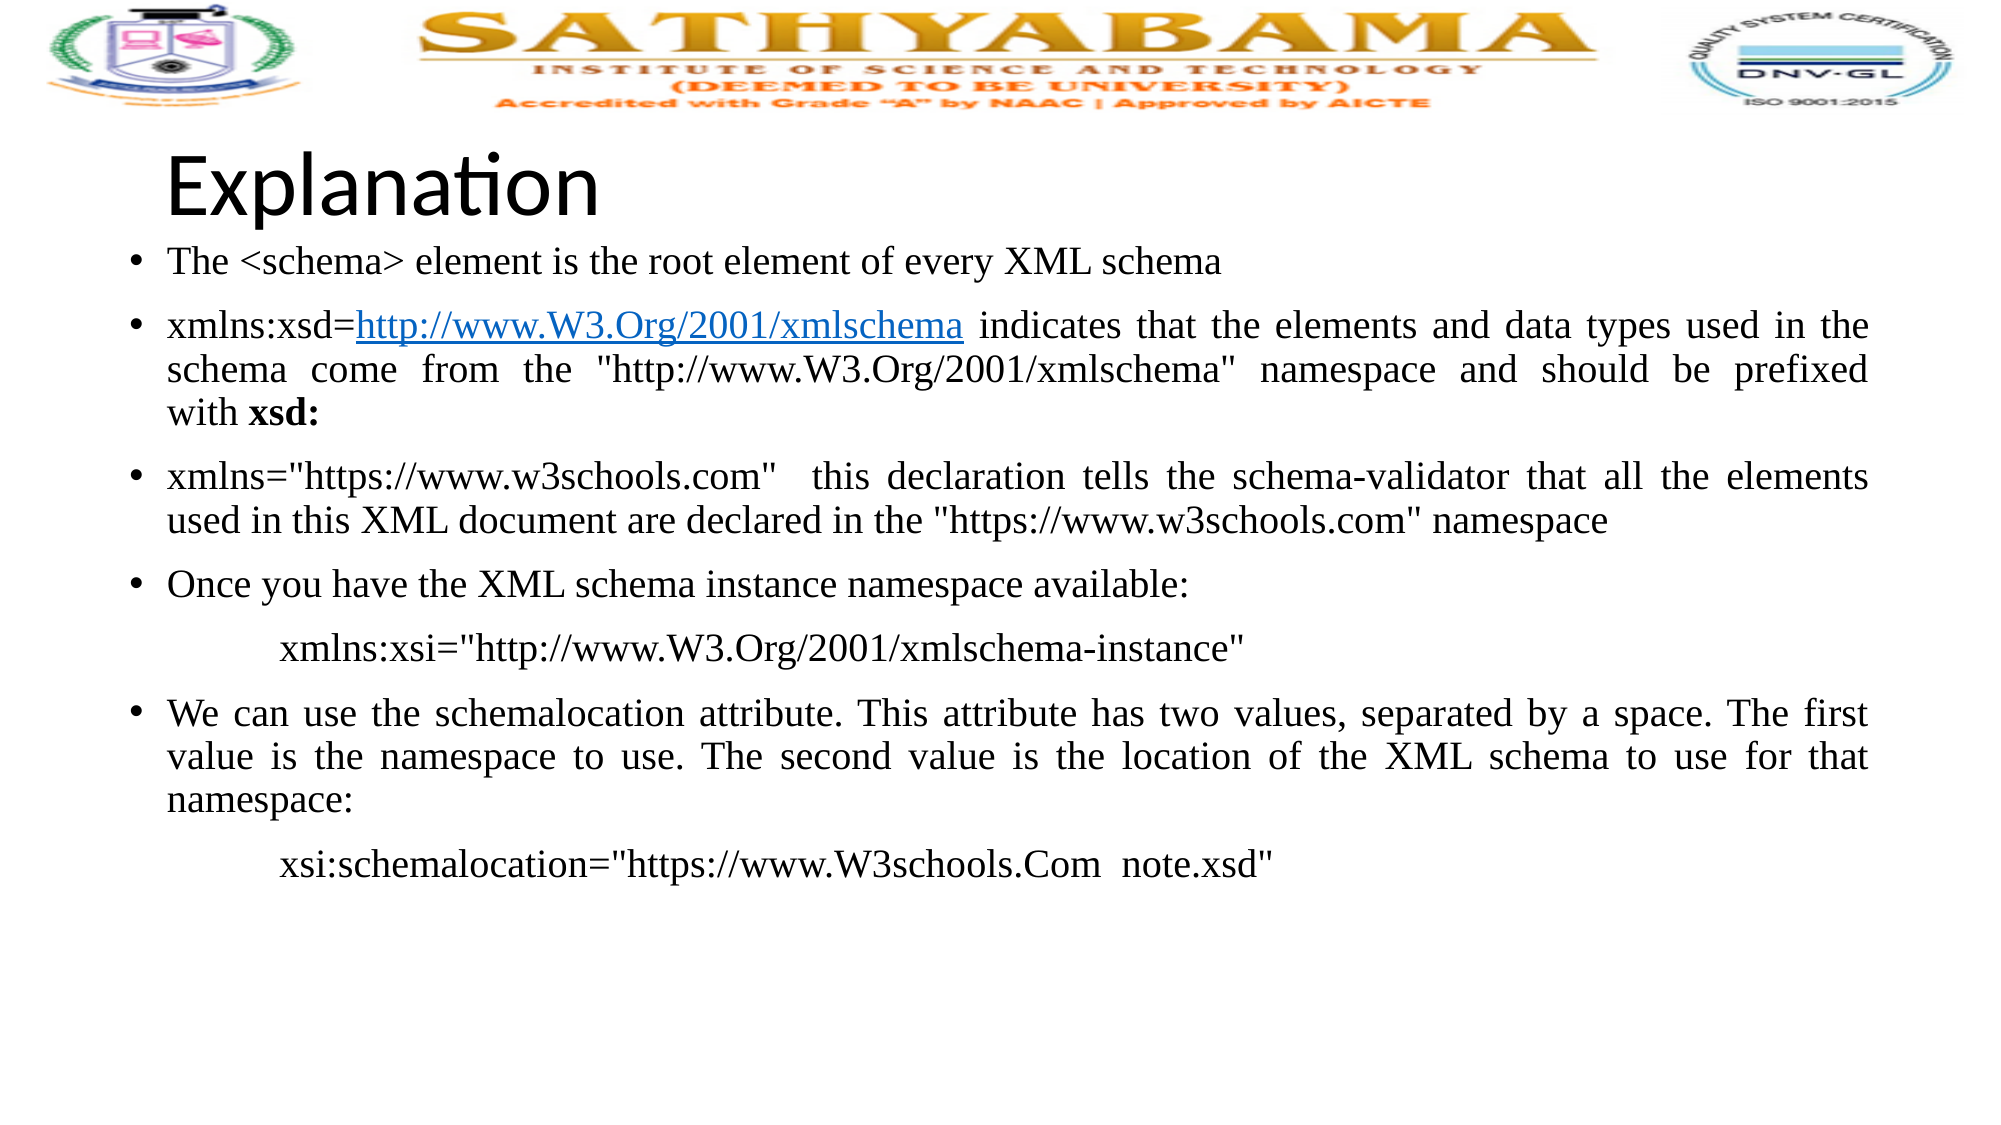

# Explanation
The <schema> element is the root element of every XML schema
xmlns:xsd=http://www.W3.Org/2001/xmlschema indicates that the elements and data types used in the schema come from the "http://www.W3.Org/2001/xmlschema" namespace and should be prefixed with xsd:
xmlns="https://www.w3schools.com"  this declaration tells the schema-validator that all the elements used in this XML document are declared in the "https://www.w3schools.com" namespace
Once you have the XML schema instance namespace available:
	xmlns:xsi="http://www.W3.Org/2001/xmlschema-instance"
We can use the schemalocation attribute. This attribute has two values, separated by a space. The first value is the namespace to use. The second value is the location of the XML schema to use for that namespace:
	xsi:schemalocation="https://www.W3schools.Com  note.xsd"